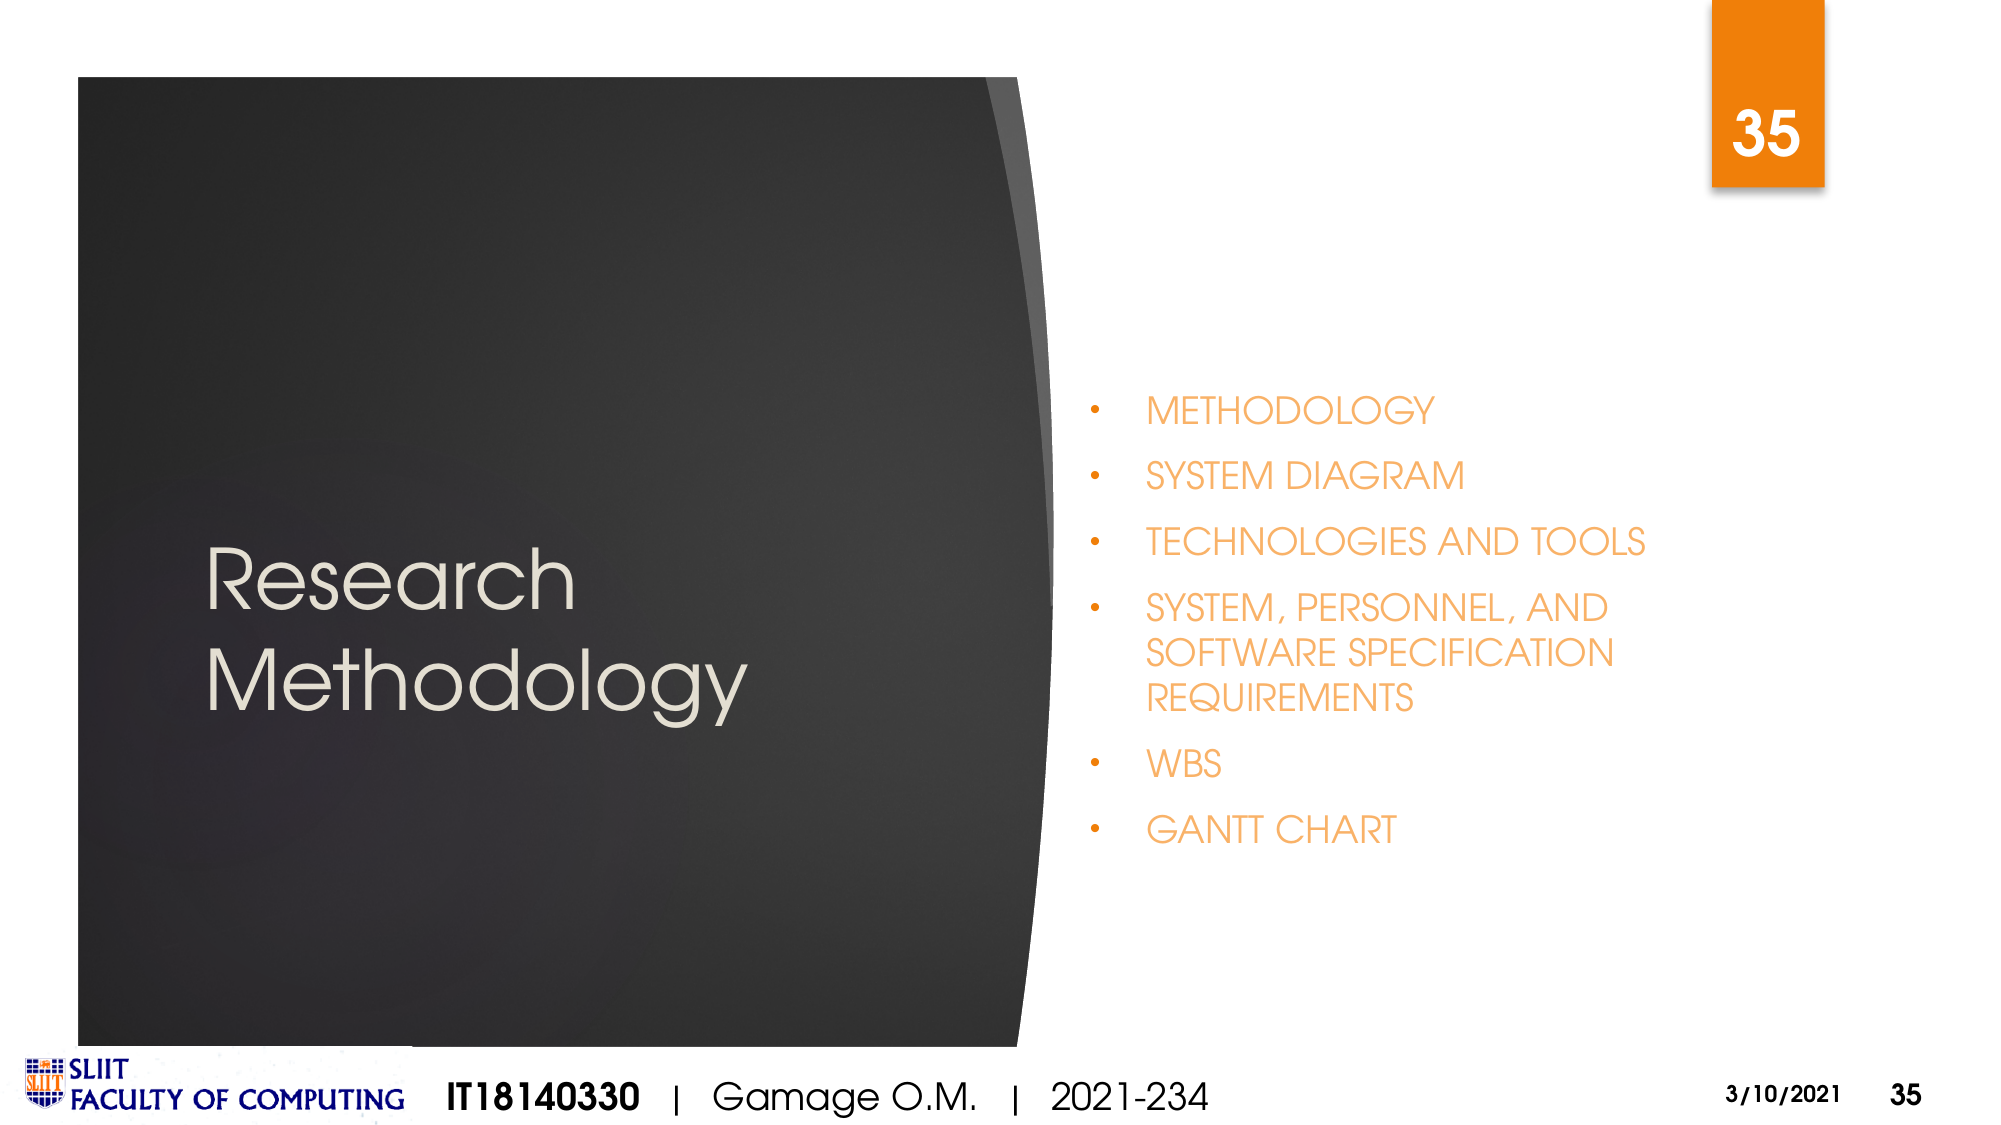

Methodology
System Diagram
Technologies and tools
System, Personnel, and Software Specification Requirements
WBS
Gantt chart
# Research Methodology